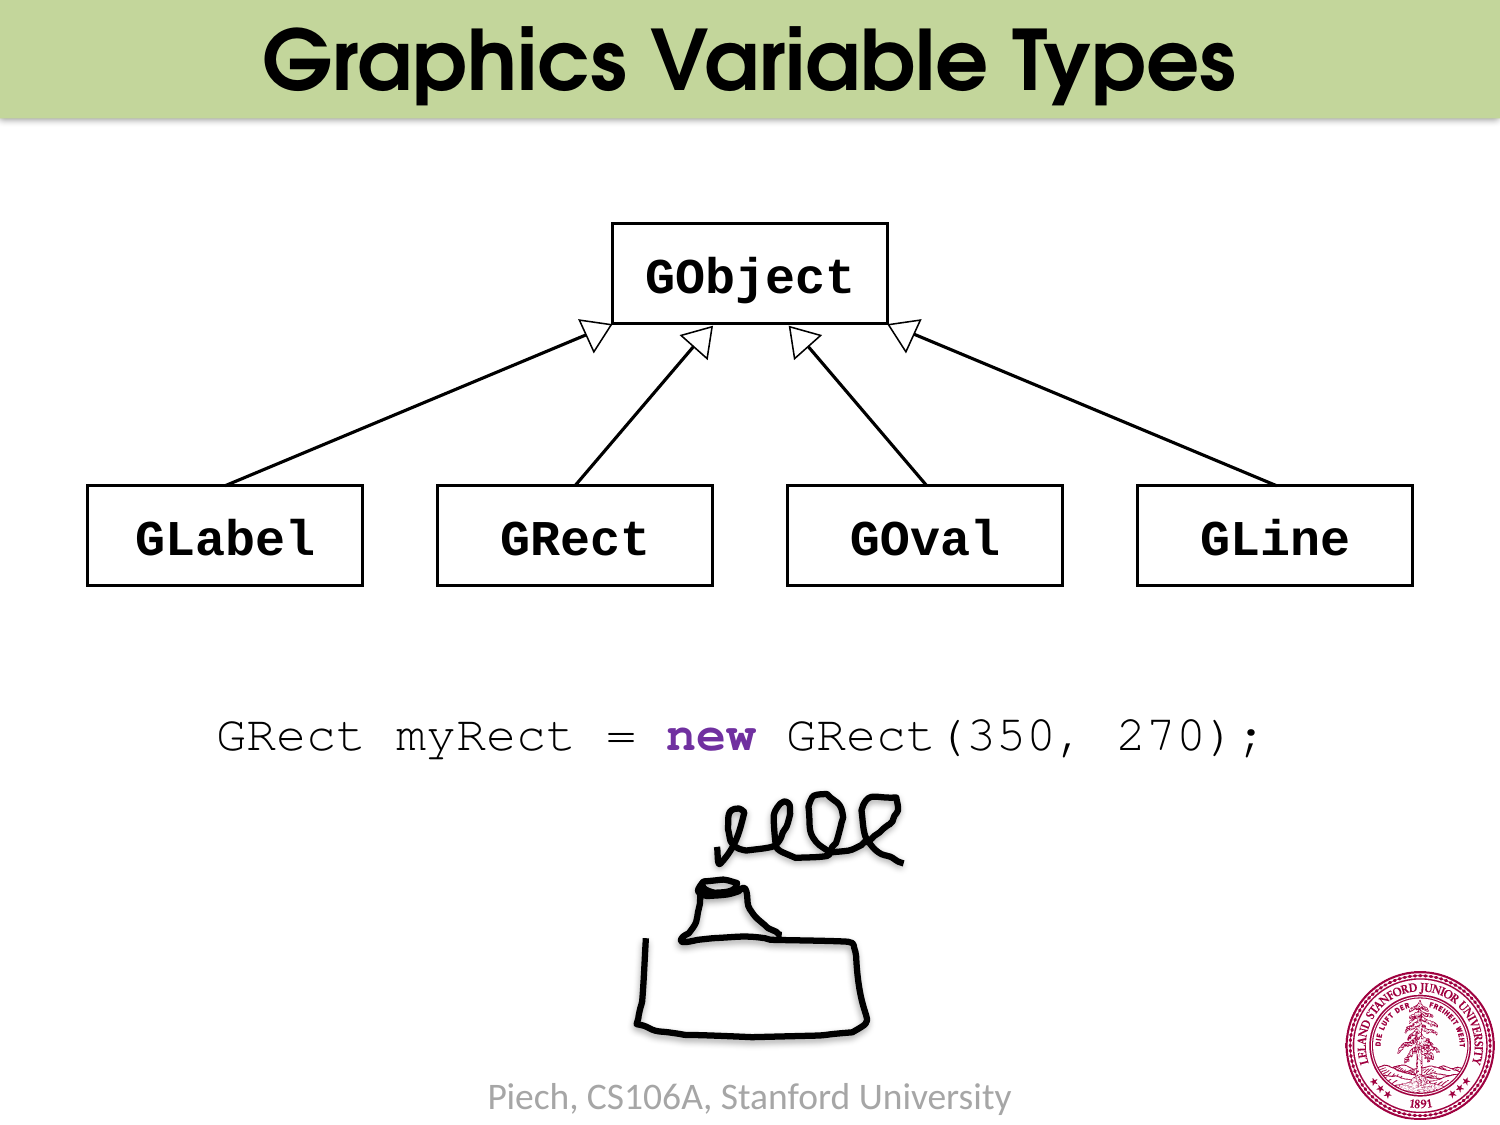

Graphics Variable Types
GObject

GLabel
GRect
GOval
GLine
GRect myRect = new GRect(350, 270);